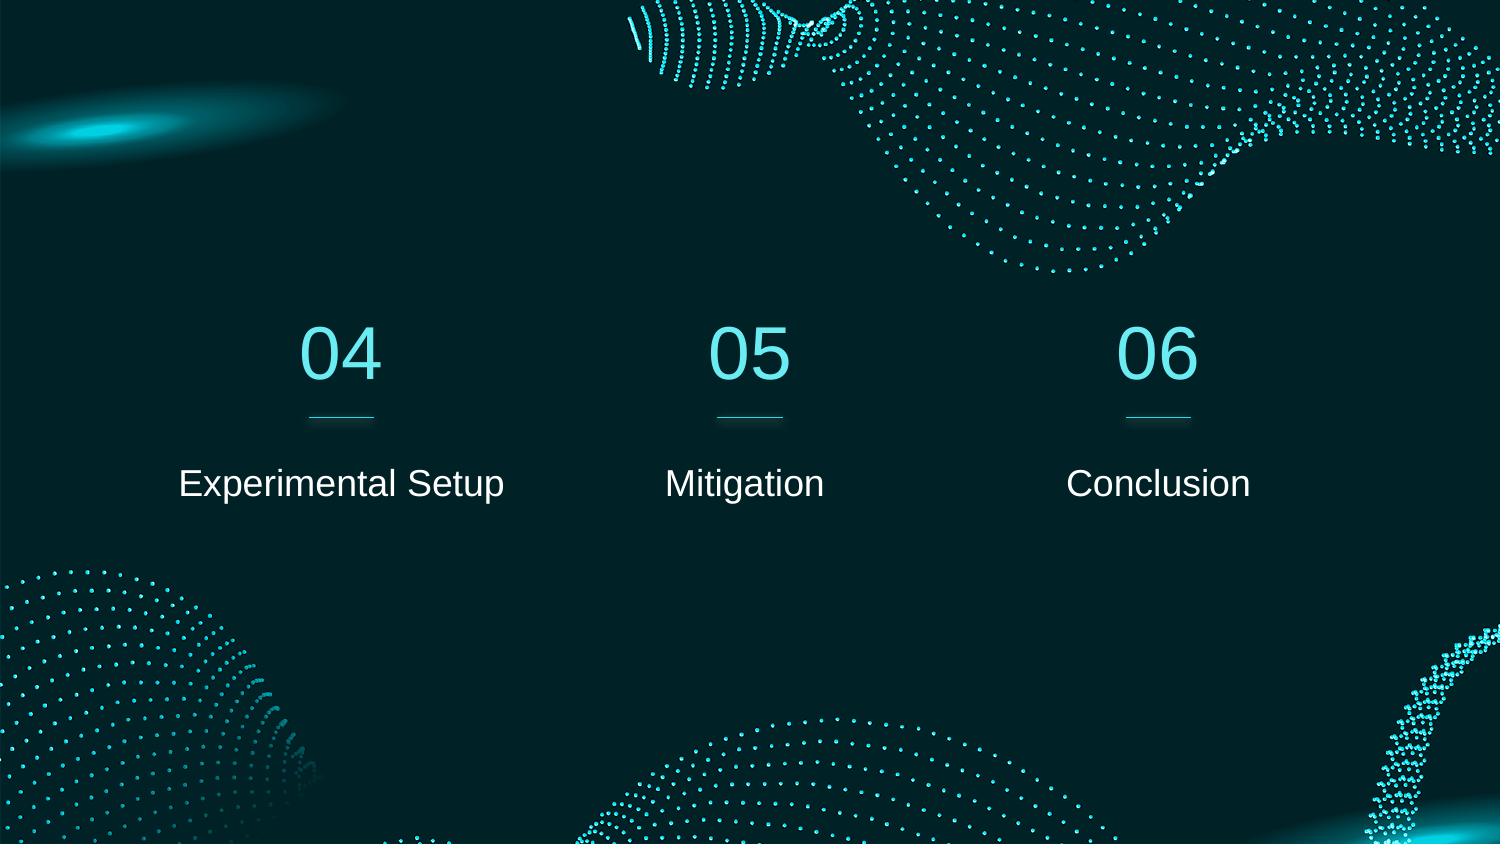

04
05
06
Experimental Setup
# Mitigation
Conclusion